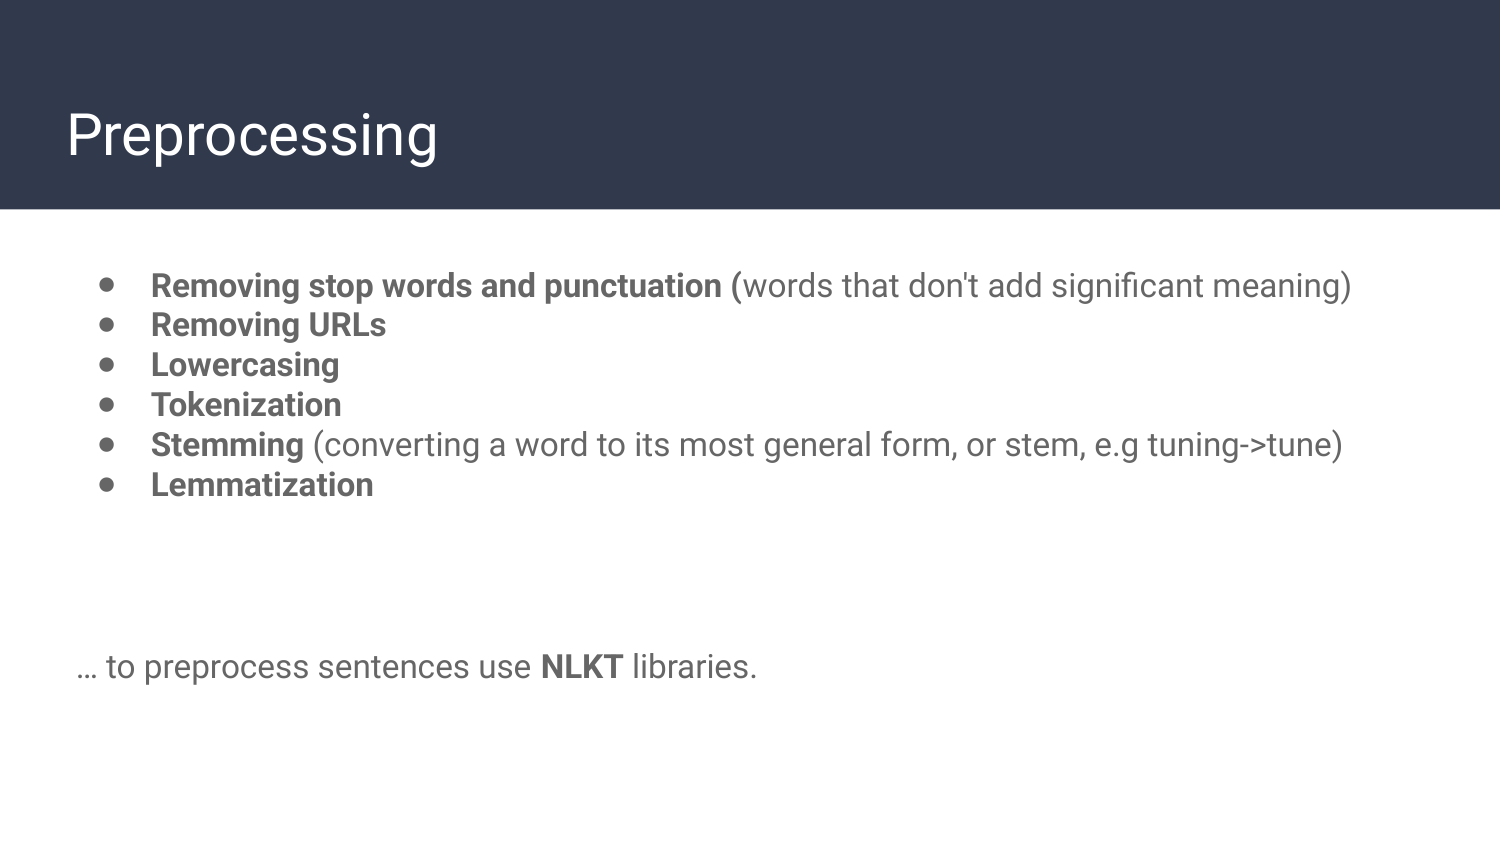

# Preprocessing
Removing stop words and punctuation (words that don't add significant meaning)
Removing URLs
Lowercasing
Tokenization
Stemming (converting a word to its most general form, or stem, e.g tuning->tune)
Lemmatization

… to preprocess sentences use NLKT libraries.